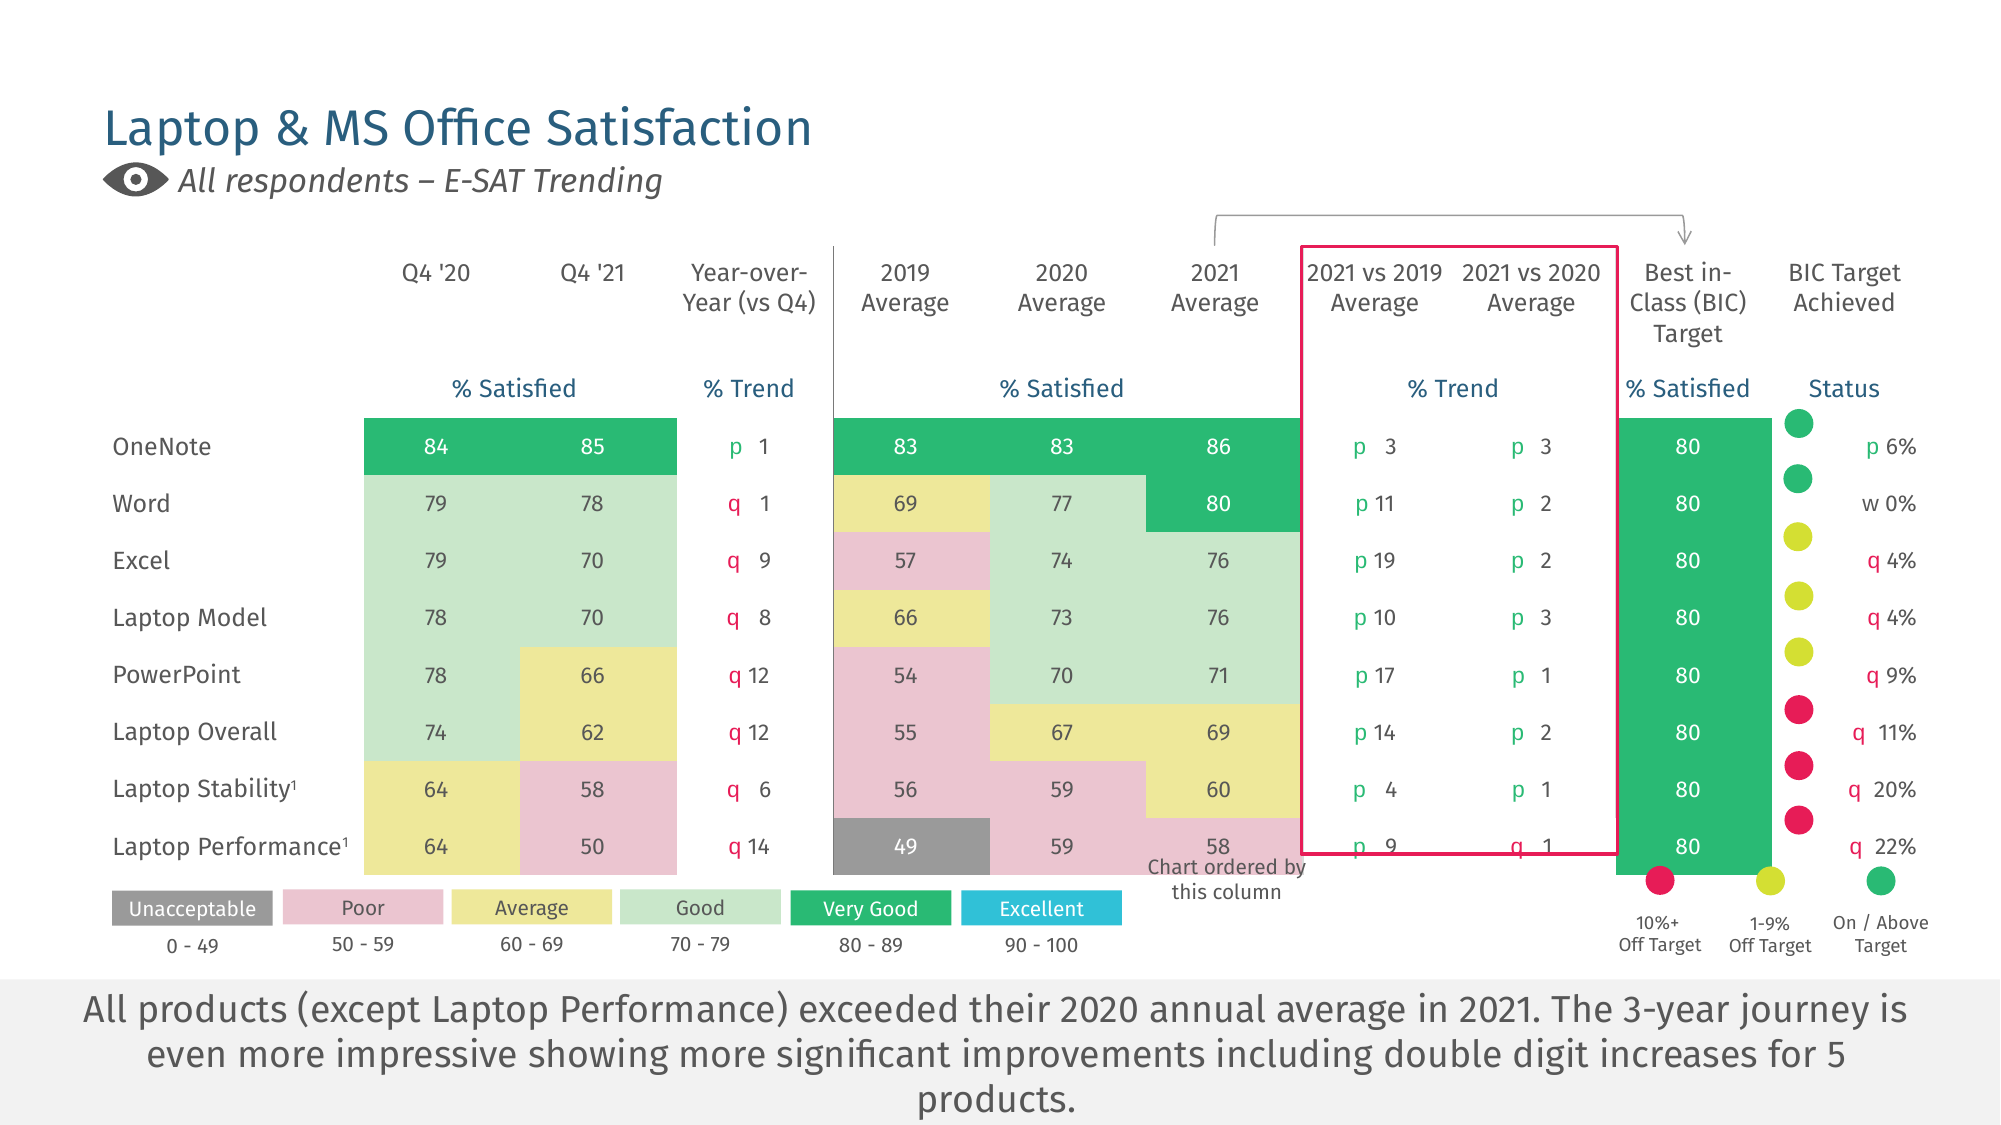

# Laptop & MS Office Satisfaction

All respondents – E-SAT Trending
|  | Q4 '20 | Q4 '21 | Year-over-Year (vs Q4) | 2019 Average | 2020 Average | 2021 Average | 2021 vs 2019 Average | 2021 vs 2020 Average | Best in-Class (BIC) Target | BIC Target Achieved |
| --- | --- | --- | --- | --- | --- | --- | --- | --- | --- | --- |
|  | % Satisfied |  | % Trend | % Satisfied | % Satisfied |  | % Trend | Trend | % Satisfied | Status |
| OneNote | 84 | 85 | p 11 | 83 | 83 | 86 | p 13 | p 13 | 80 | p 6% |
| Word | 79 | 78 | q 11 | 69 | 77 | 80 | p 11 | p 12 | 80 | w 0% |
| Excel | 79 | 70 | q 19 | 57 | 74 | 76 | p 19 | p 12 | 80 | q 4% |
| Laptop Model | 78 | 70 | q 18 | 66 | 73 | 76 | p 10 | p 13 | 80 | q 4% |
| PowerPoint | 78 | 66 | q 12 | 54 | 70 | 71 | p 17 | p 11 | 80 | q 9% |
| Laptop Overall | 74 | 62 | q 12 | 55 | 67 | 69 | p 14 | p 12 | 80 | q111% |
| Laptop Stability1 | 64 | 58 | q 16 | 56 | 59 | 60 | p 14 | p 11 | 80 | q120% |
| Laptop Performance1 | 64 | 50 | q 14 | 49 | 59 | 58 | p 19 | q 11 | 80 | q122% |

Chart ordered by this column

On / Above Target
1-9%
Off Target
10%+
Off Target
Good
Average
Poor
Excellent
Very Good
Unacceptable
70 - 79
60 - 69
50 - 59
90 - 100
80 - 89
0 - 49

All products (except Laptop Performance) exceeded their 2020 annual average in 2021. The 3-year journey is even more impressive showing more significant improvements including double digit increases for 5 products.